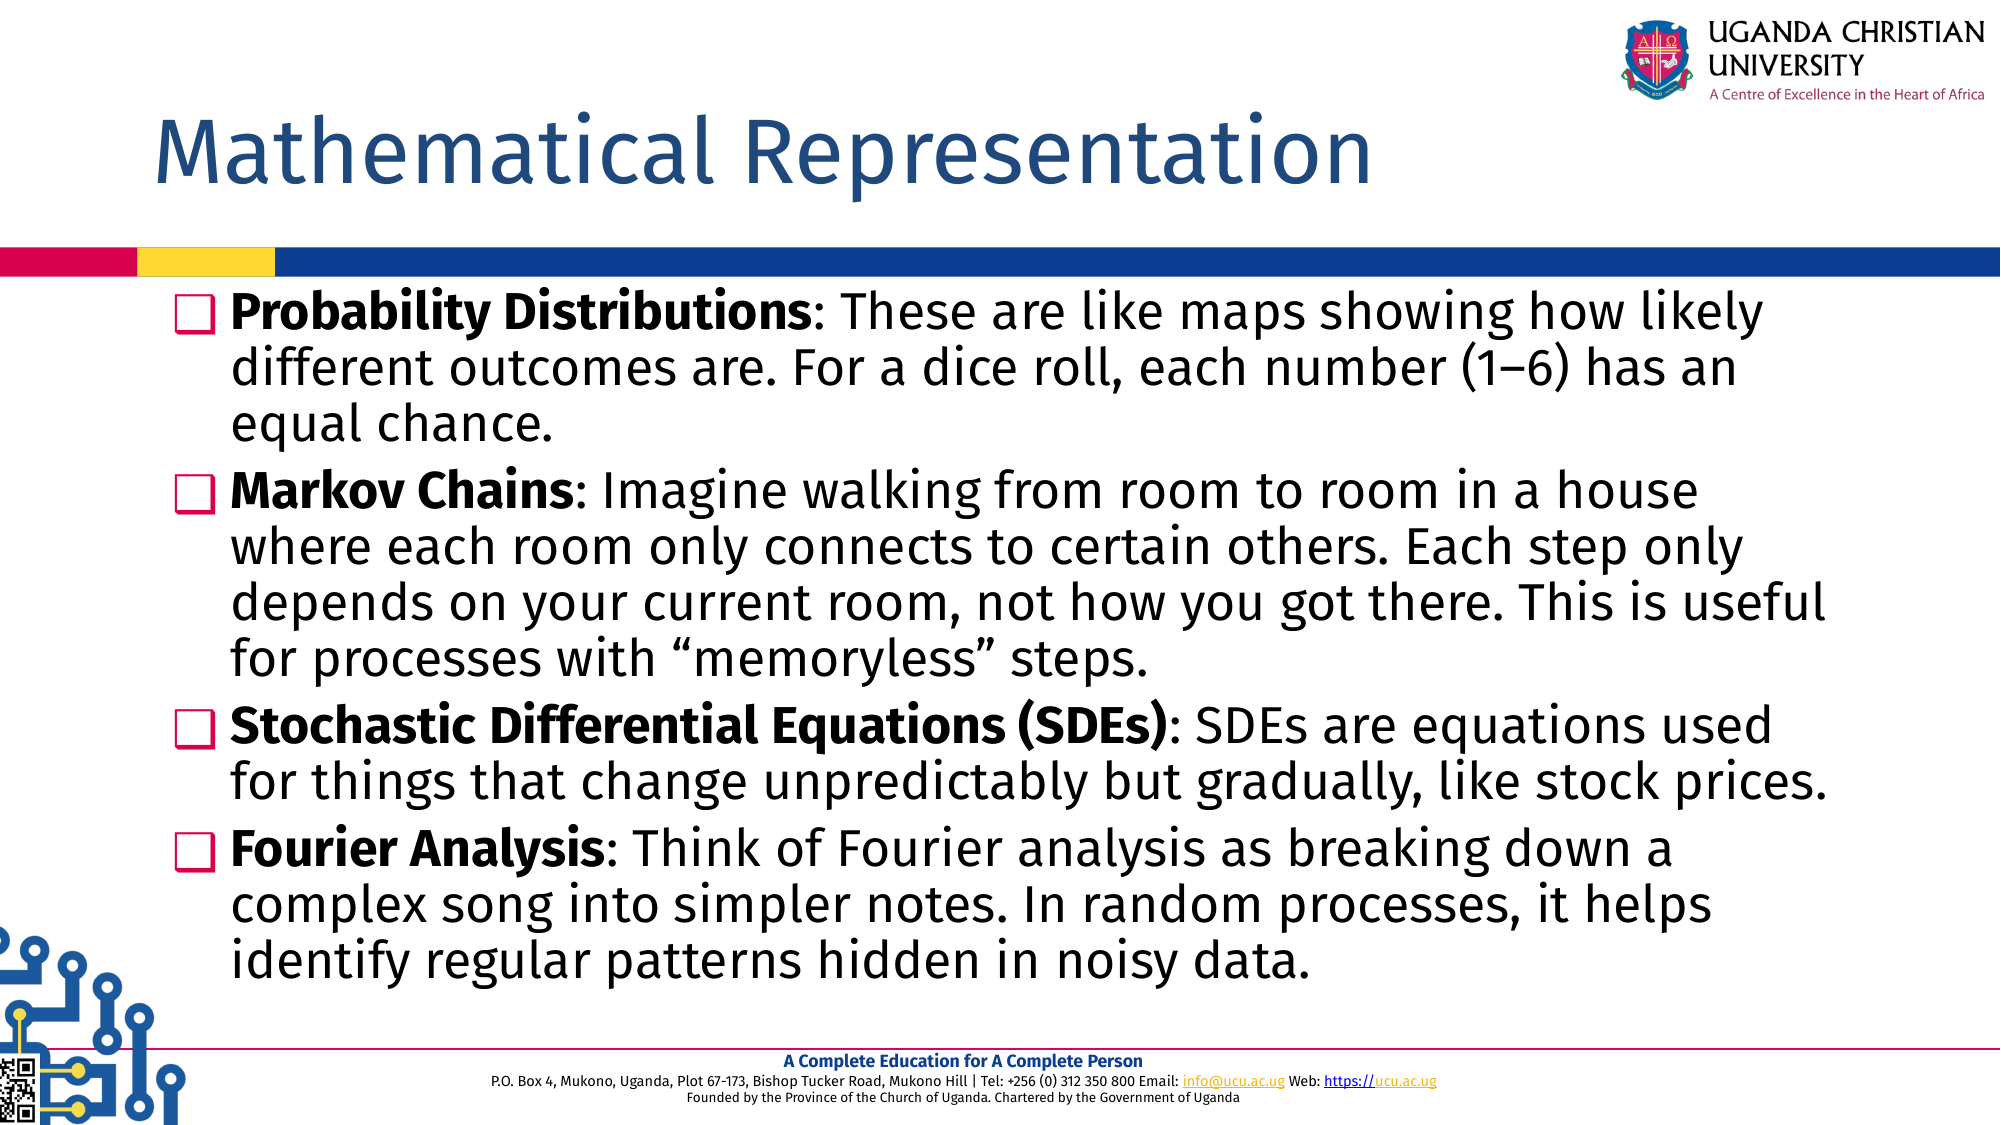

# Mathematical Representation
Probability Distributions: These are like maps showing how likely different outcomes are. For a dice roll, each number (1–6) has an equal chance.
Markov Chains: Imagine walking from room to room in a house where each room only connects to certain others. Each step only depends on your current room, not how you got there. This is useful for processes with “memoryless” steps.
Stochastic Differential Equations (SDEs): SDEs are equations used for things that change unpredictably but gradually, like stock prices.
Fourier Analysis: Think of Fourier analysis as breaking down a complex song into simpler notes. In random processes, it helps identify regular patterns hidden in noisy data.